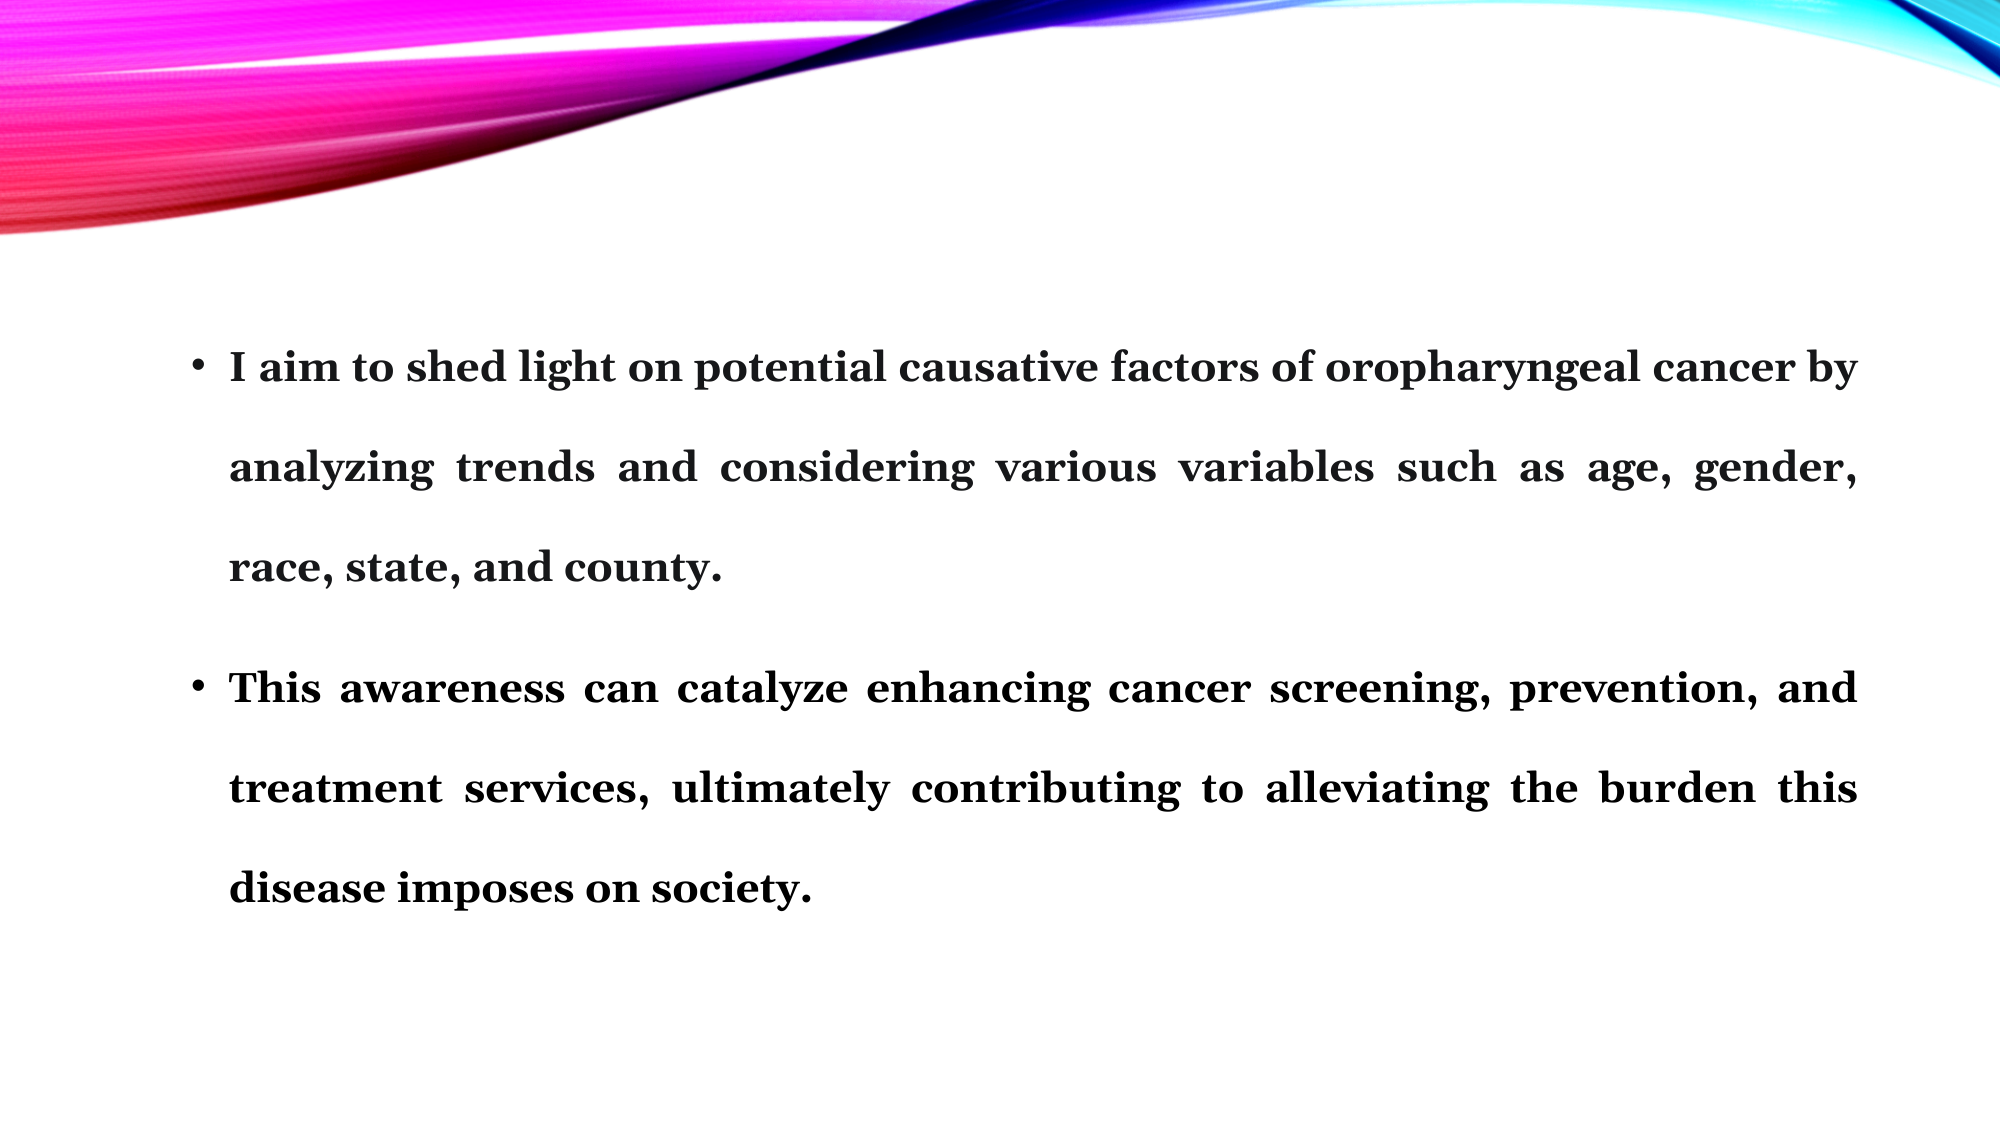

I aim to shed light on potential causative factors of oropharyngeal cancer by analyzing trends and considering various variables such as age, gender, race, state, and county.
This awareness can catalyze enhancing cancer screening, prevention, and treatment services, ultimately contributing to alleviating the burden this disease imposes on society.